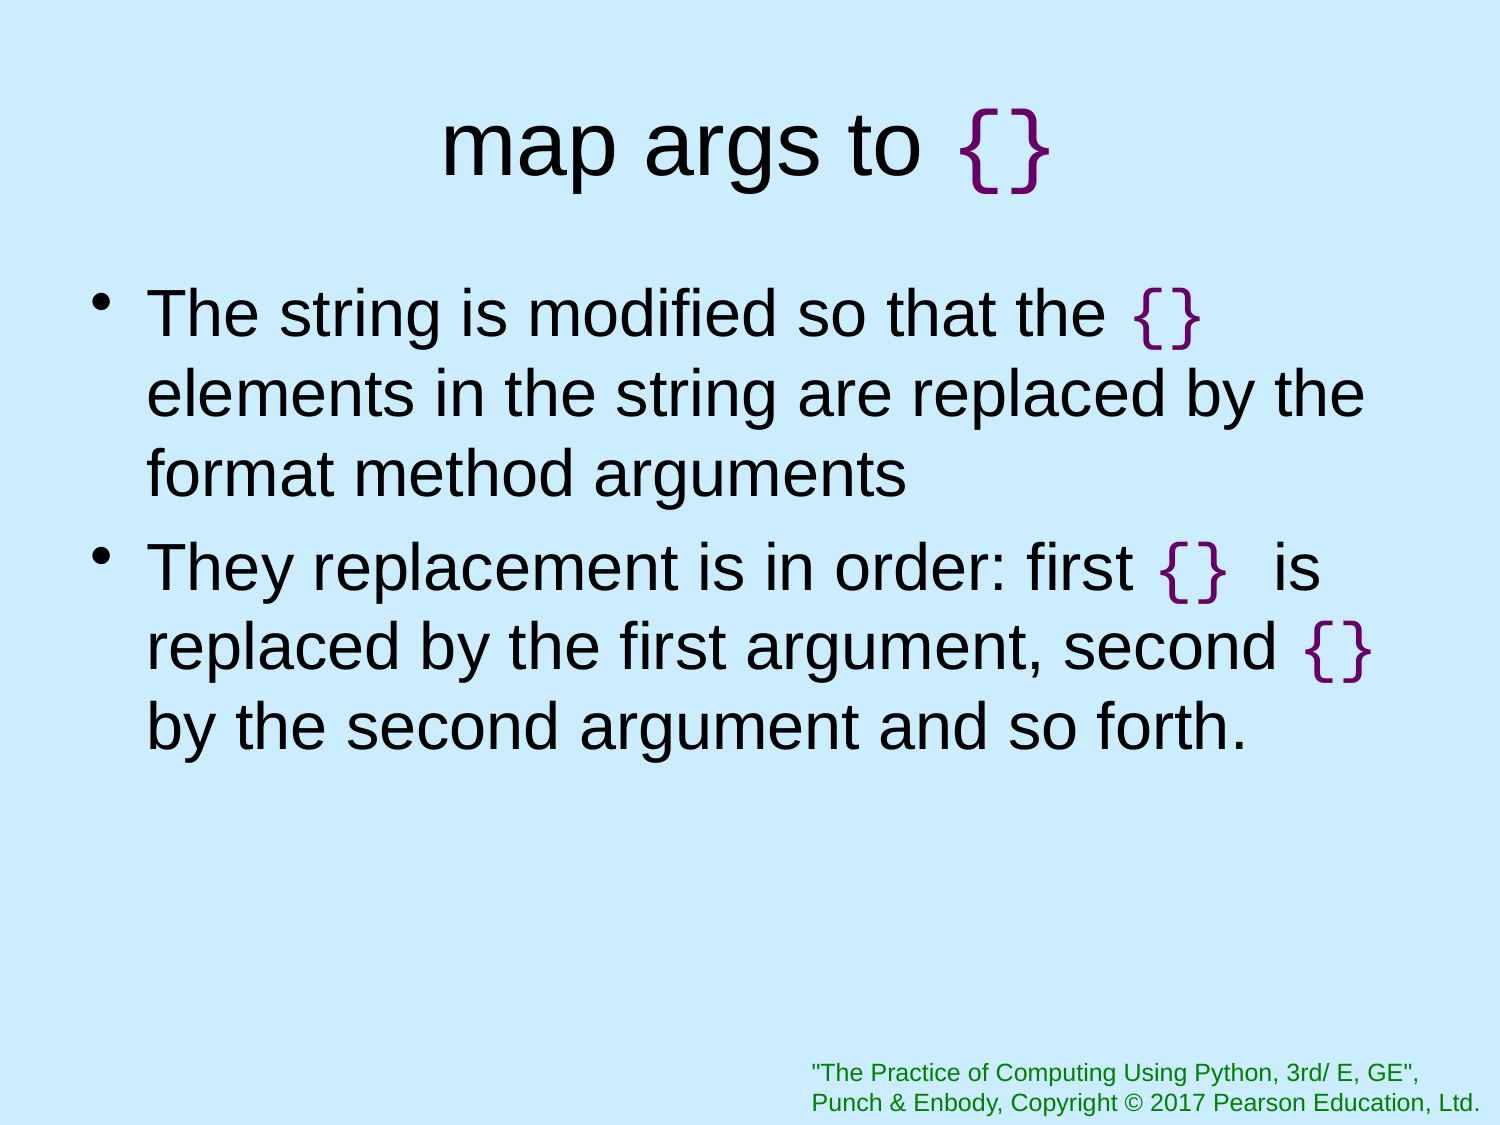

# map args to {}
The string is modified so that the {} elements in the string are replaced by the format method arguments
They replacement is in order: first {} is replaced by the first argument, second {} by the second argument and so forth.